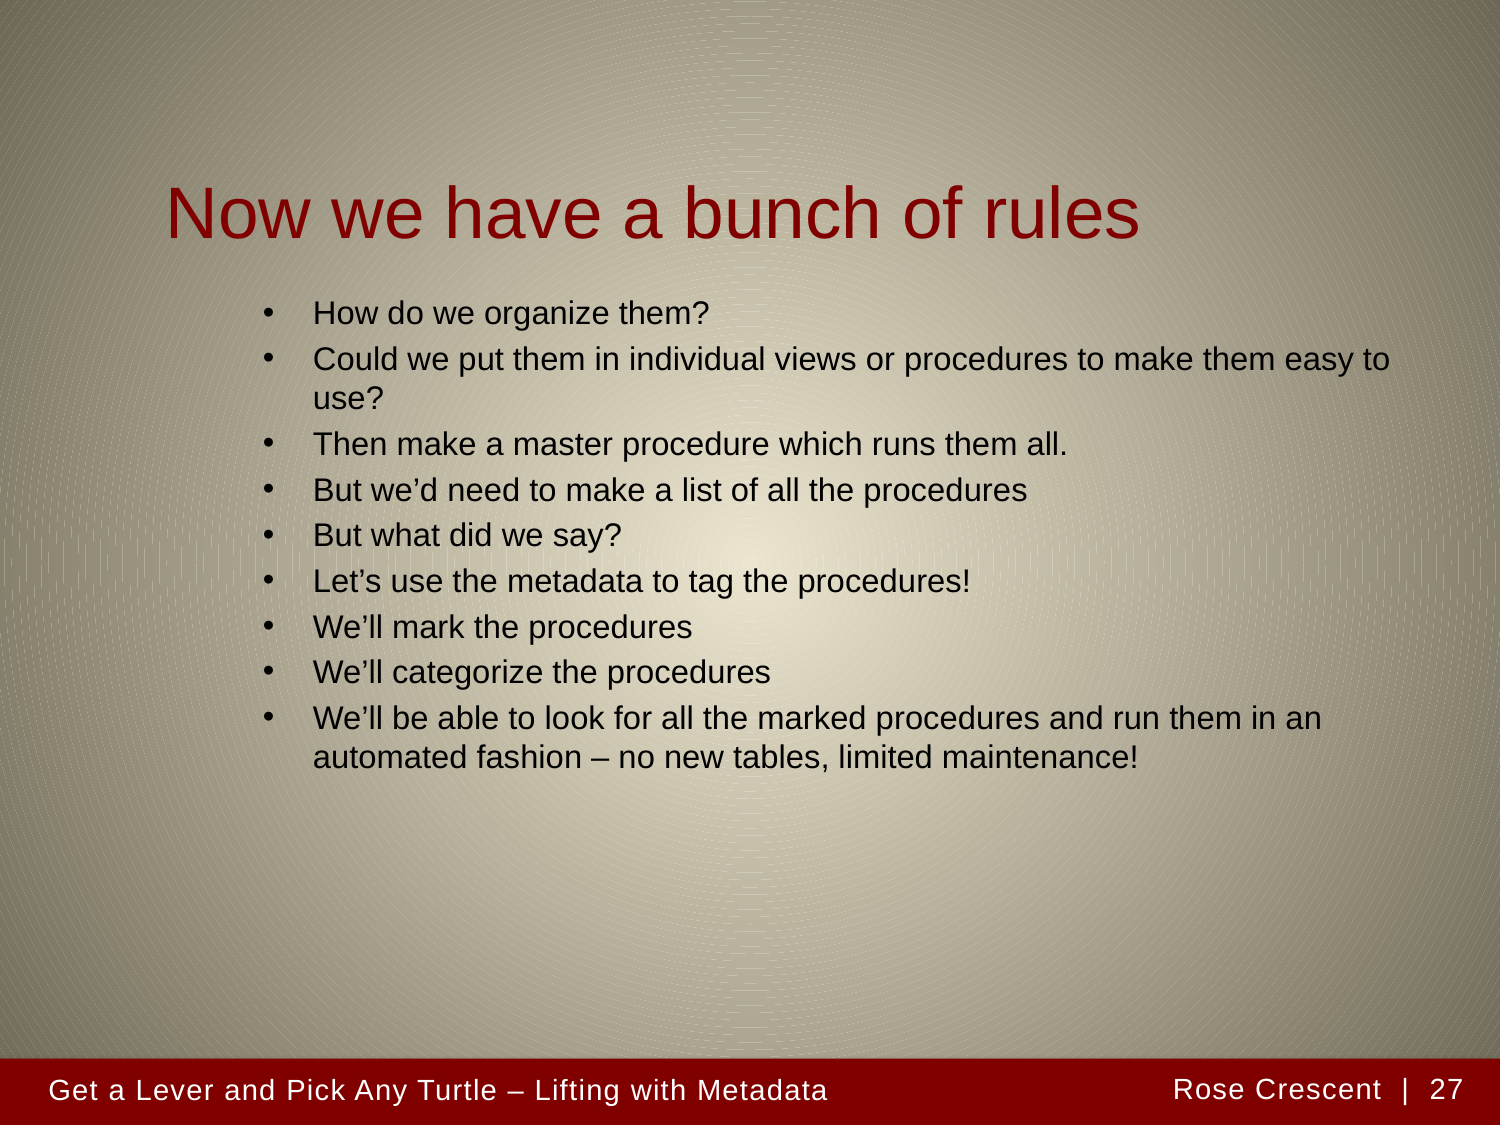

# Now we have a bunch of rules
How do we organize them?
Could we put them in individual views or procedures to make them easy to use?
Then make a master procedure which runs them all.
But we’d need to make a list of all the procedures
But what did we say?
Let’s use the metadata to tag the procedures!
We’ll mark the procedures
We’ll categorize the procedures
We’ll be able to look for all the marked procedures and run them in an automated fashion – no new tables, limited maintenance!